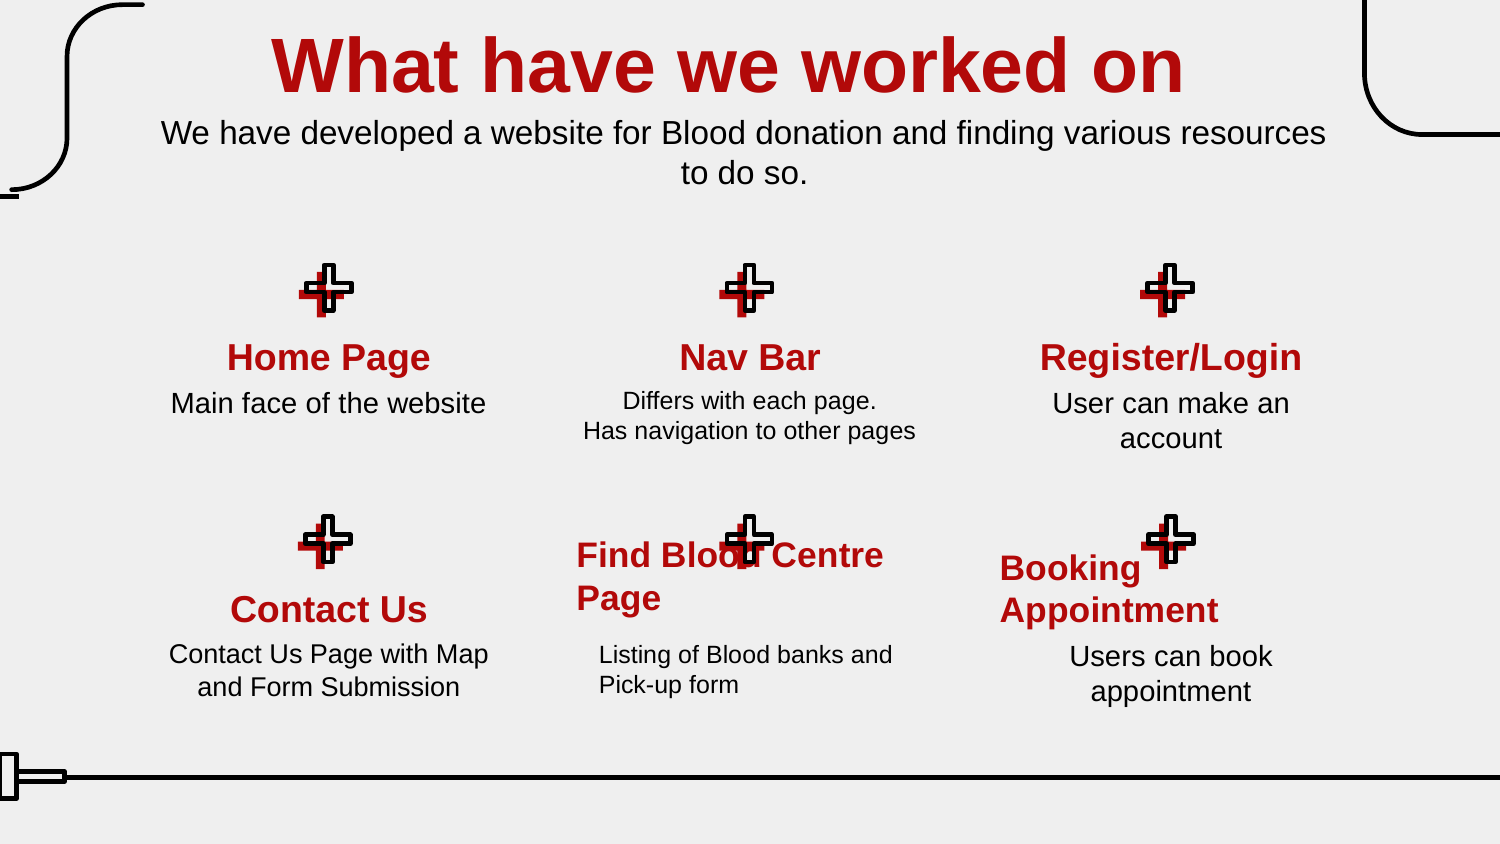

What have we worked on

We have developed a website for Blood donation and finding various resources to do so.

# Home Page
Nav Bar
Register/Login
Main face of the website

Differs with each page.
Has navigation to other pages

User can make an account

Find Blood Centre Page
Contact Us
Booking Appointment
Contact Us Page with Map and Form Submission

Users can book appointment
Listing of Blood banks and Pick-up form